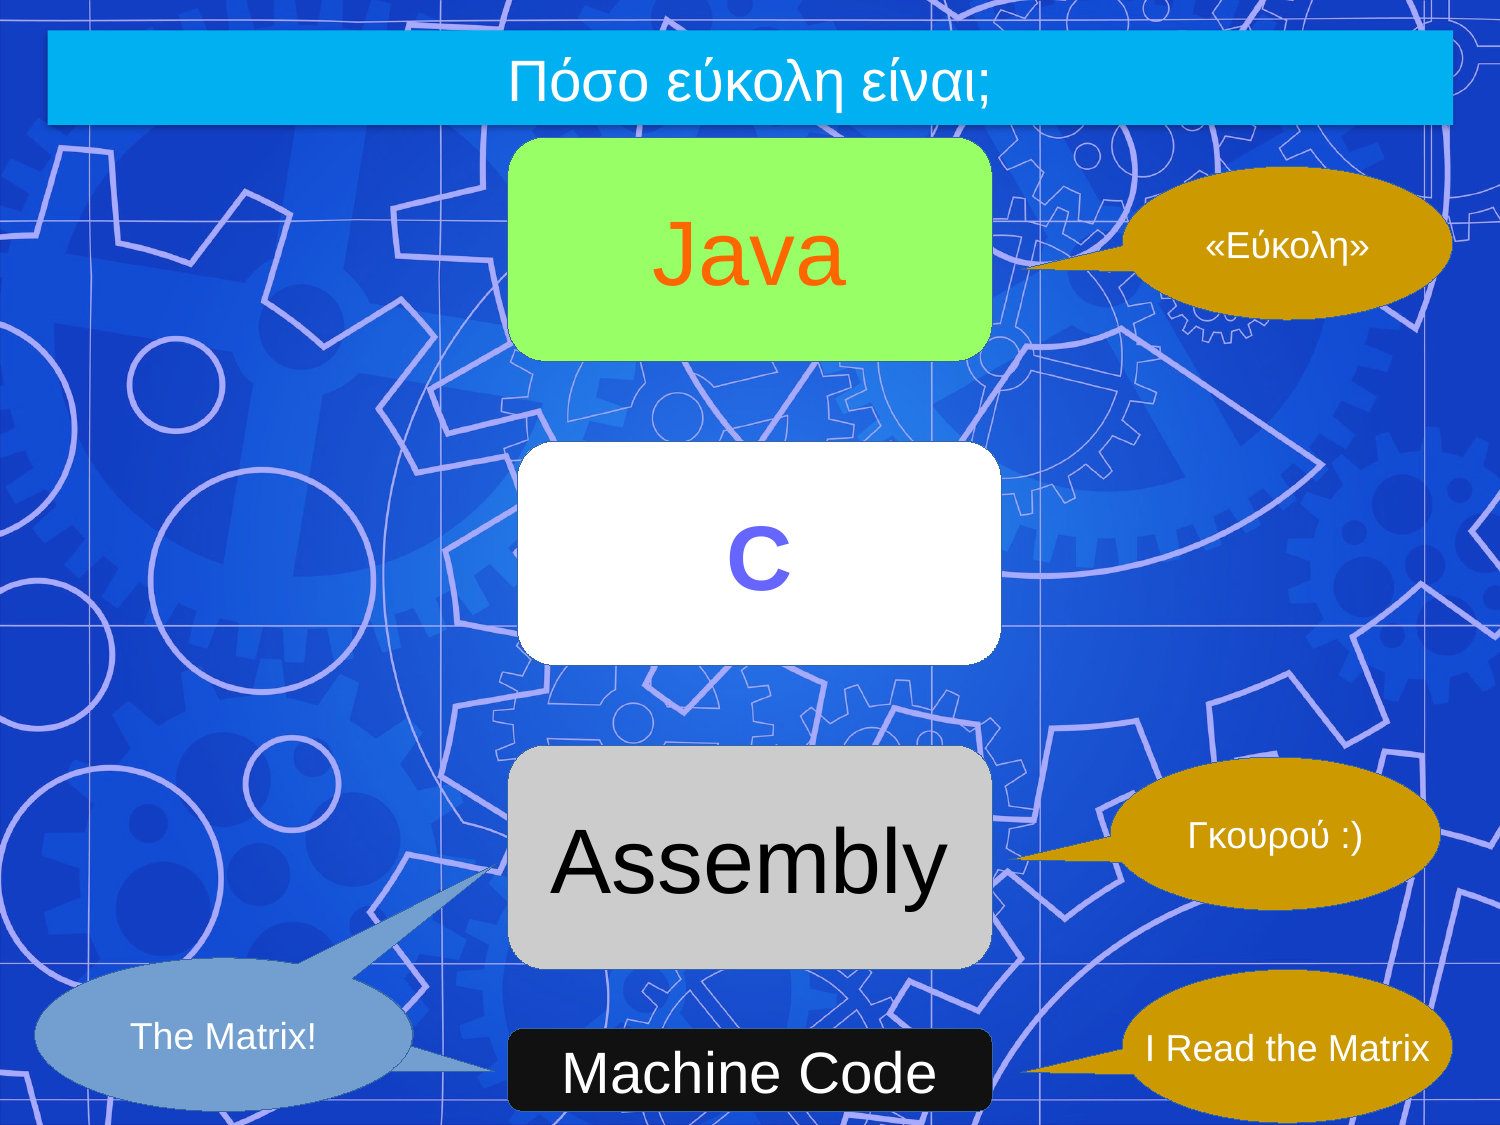

Πόσο εύκολη είναι;
Java
«Εύκολη»
C
Assembly
Γκουρού :)
The Matrix!
The Matrix!
I Read the Matrix
Machine Code